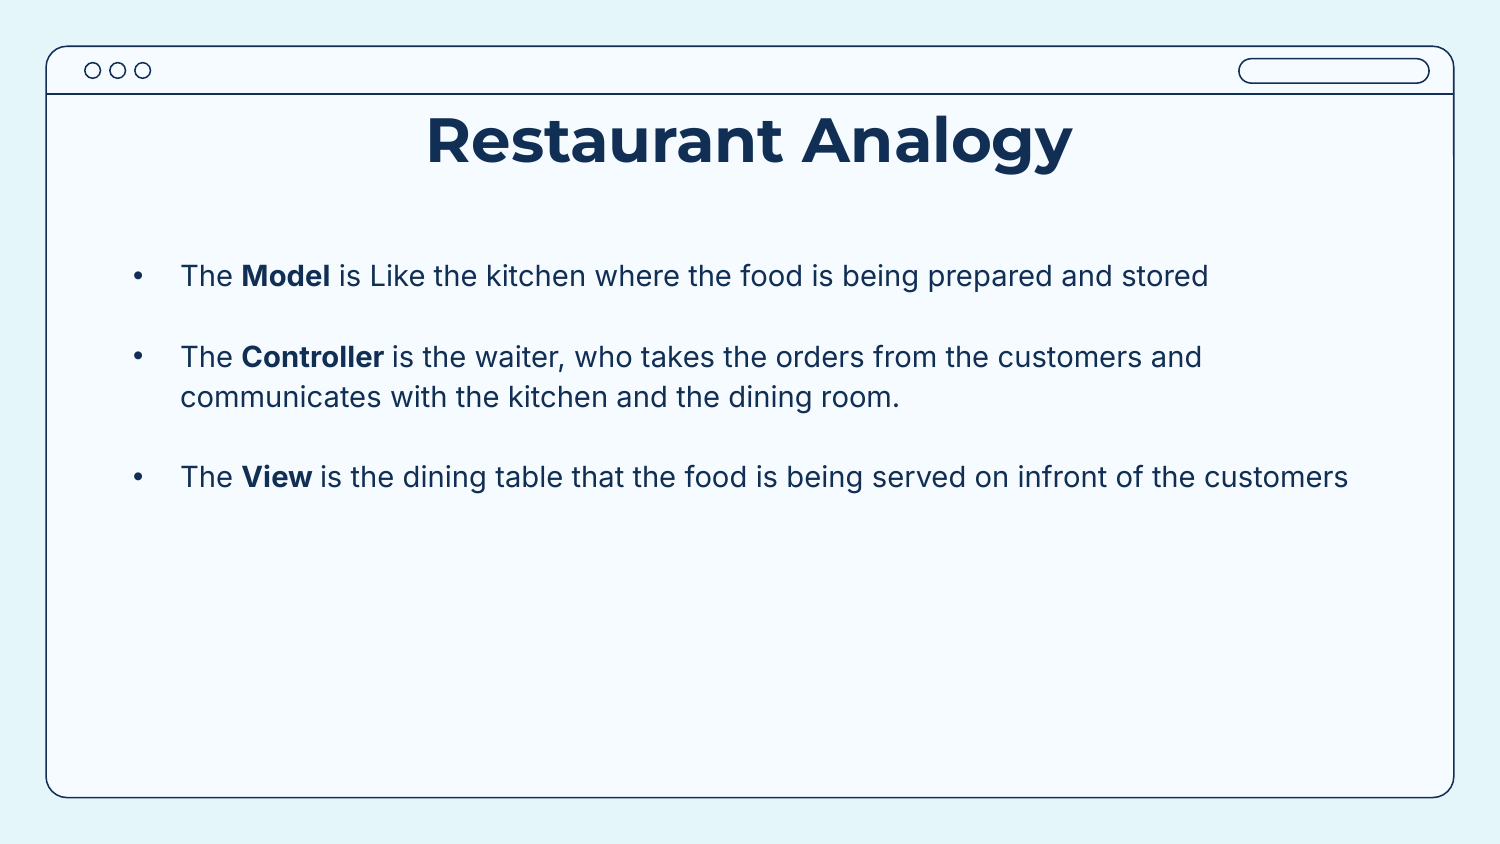

# Restaurant Analogy
The Model is Like the kitchen where the food is being prepared and stored

The Controller is the waiter, who takes the orders from the customers and communicates with the kitchen and the dining room.

The View is the dining table that the food is being served on infront of the customers